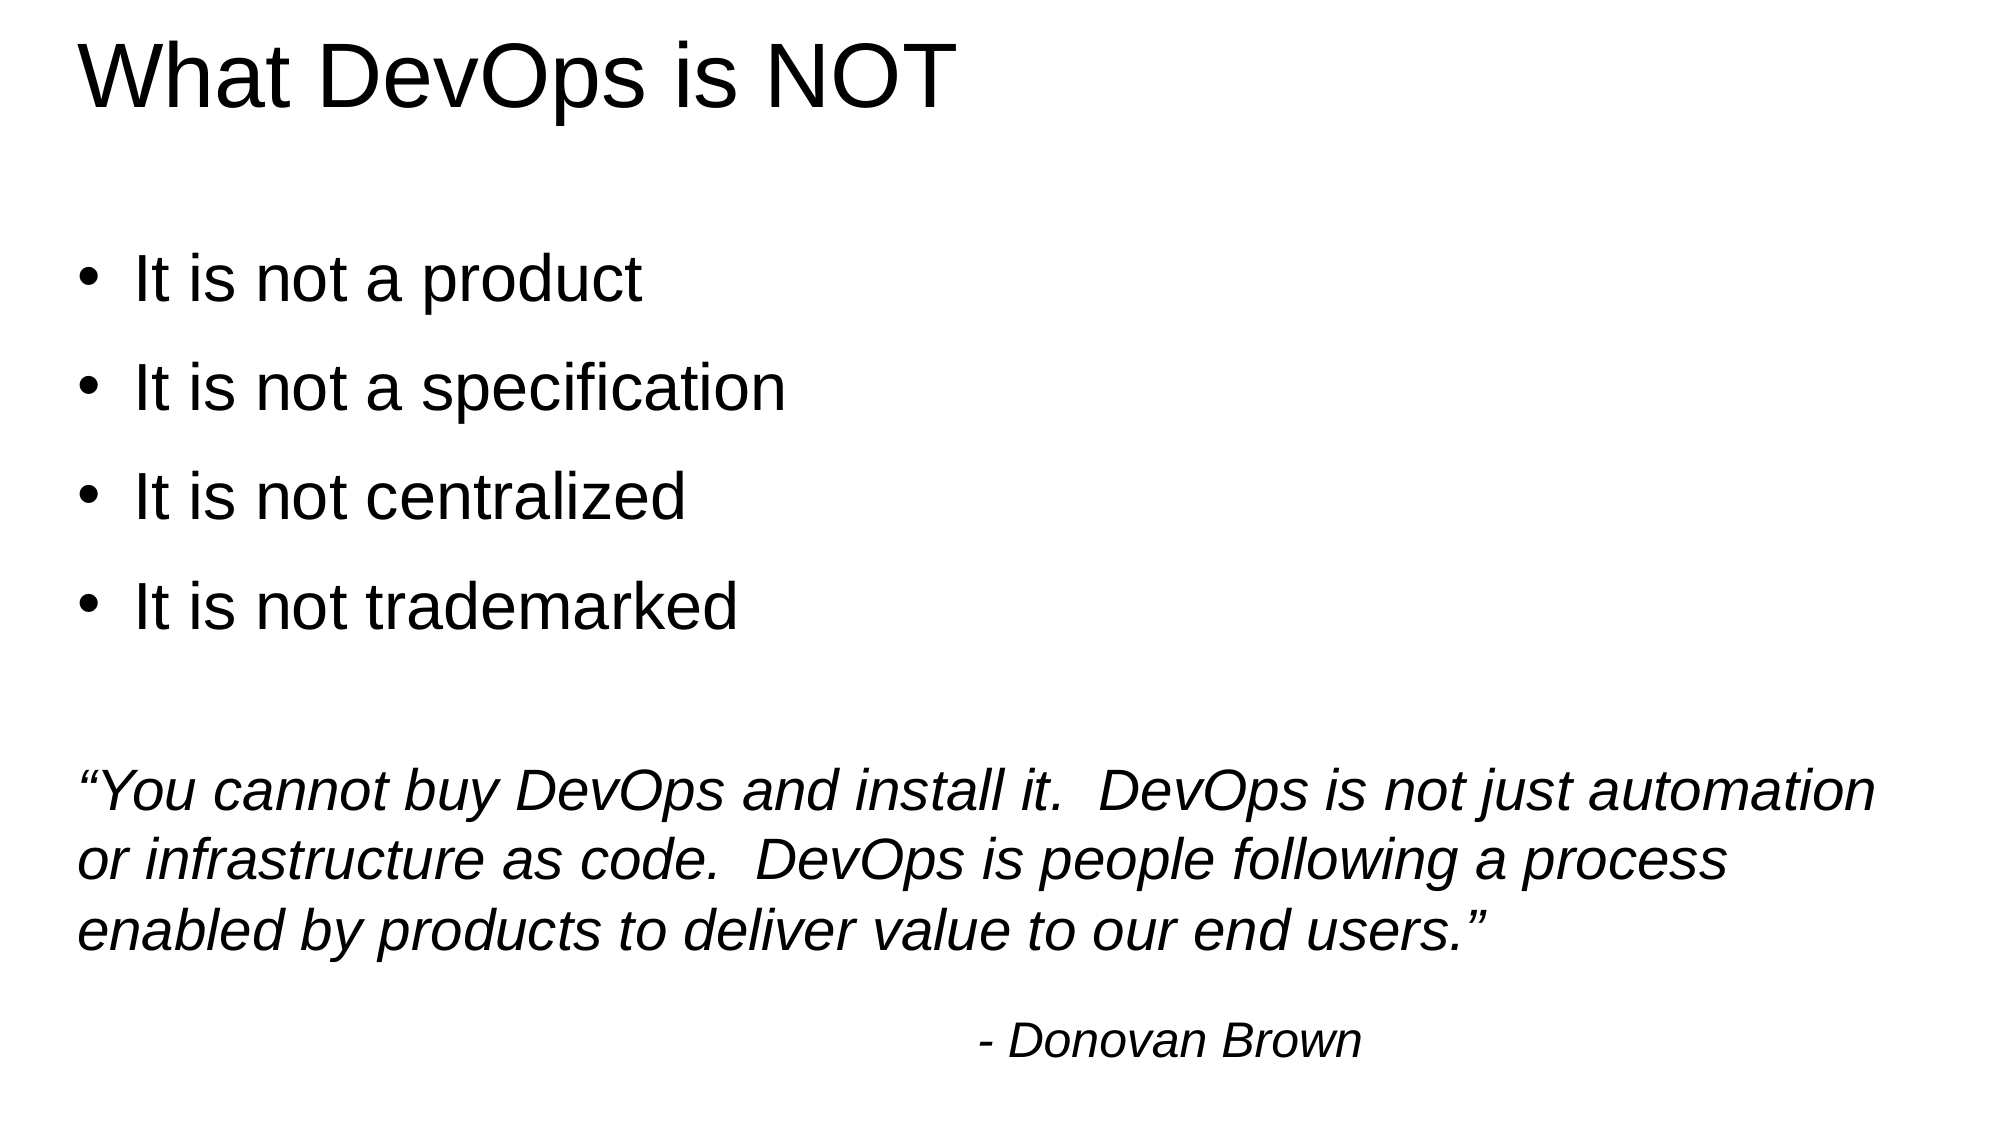

# What DevOps is NOT
It is not a product
It is not a specification
It is not centralized
It is not trademarked
“You cannot buy DevOps and install it.  DevOps is not just automation or infrastructure as code.  DevOps is people following a process enabled by products to deliver value to our end users.”
						- Donovan Brown